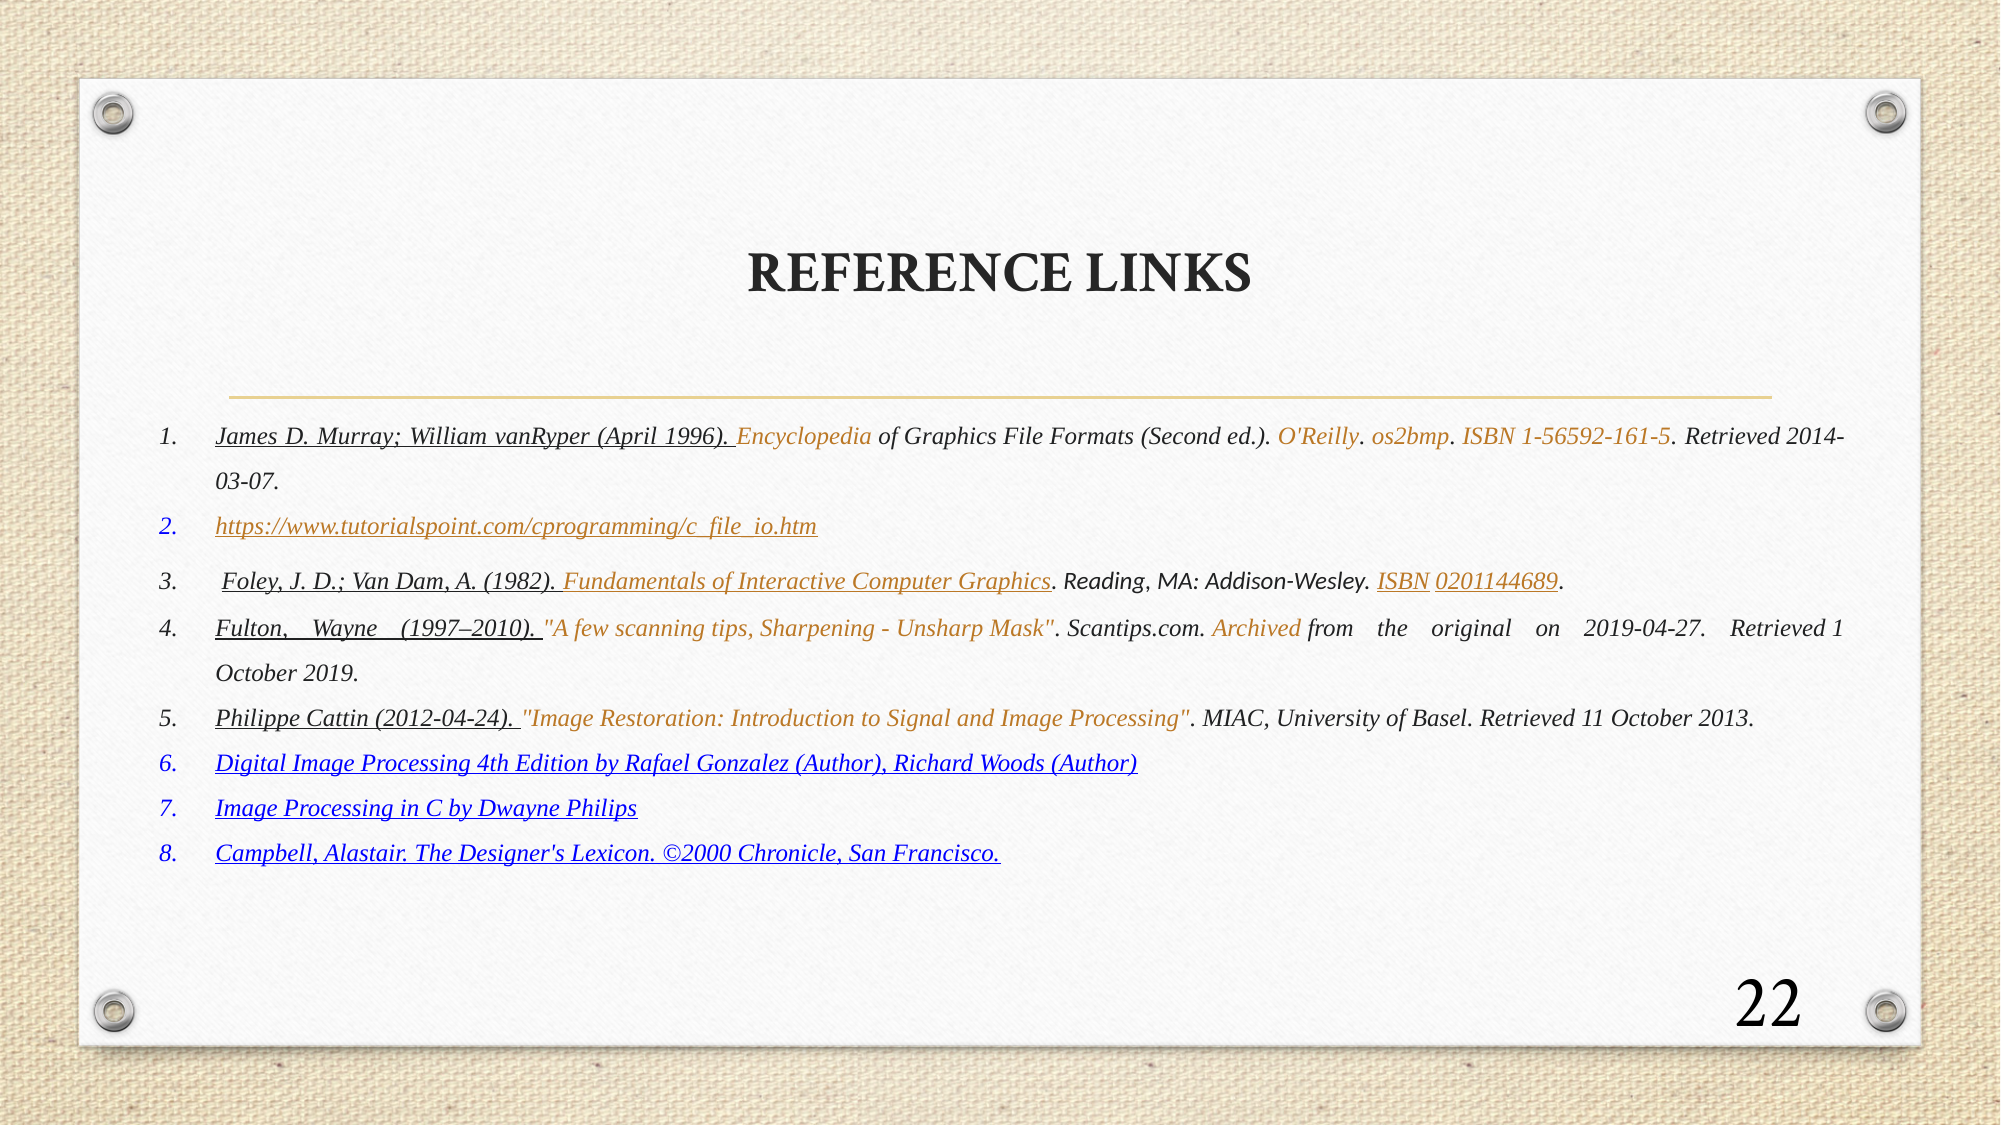

# REFERENCE LINKS
James D. Murray; William vanRyper (April 1996). Encyclopedia of Graphics File Formats (Second ed.). O'Reilly. os2bmp. ISBN 1-56592-161-5. Retrieved 2014-03-07.
https://www.tutorialspoint.com/cprogramming/c_file_io.htm
 Foley, J. D.; Van Dam, A. (1982). Fundamentals of Interactive Computer Graphics. Reading, MA: Addison-Wesley. ISBN 0201144689.
Fulton, Wayne (1997–2010). "A few scanning tips, Sharpening - Unsharp Mask". Scantips.com. Archived from the original on 2019-04-27. Retrieved 1 October 2019.
Philippe Cattin (2012-04-24). "Image Restoration: Introduction to Signal and Image Processing". MIAC, University of Basel. Retrieved 11 October 2013.
Digital Image Processing 4th Edition by Rafael Gonzalez (Author), Richard Woods (Author)
Image Processing in C by Dwayne Philips
Campbell, Alastair. The Designer's Lexicon. ©2000 Chronicle, San Francisco.

22